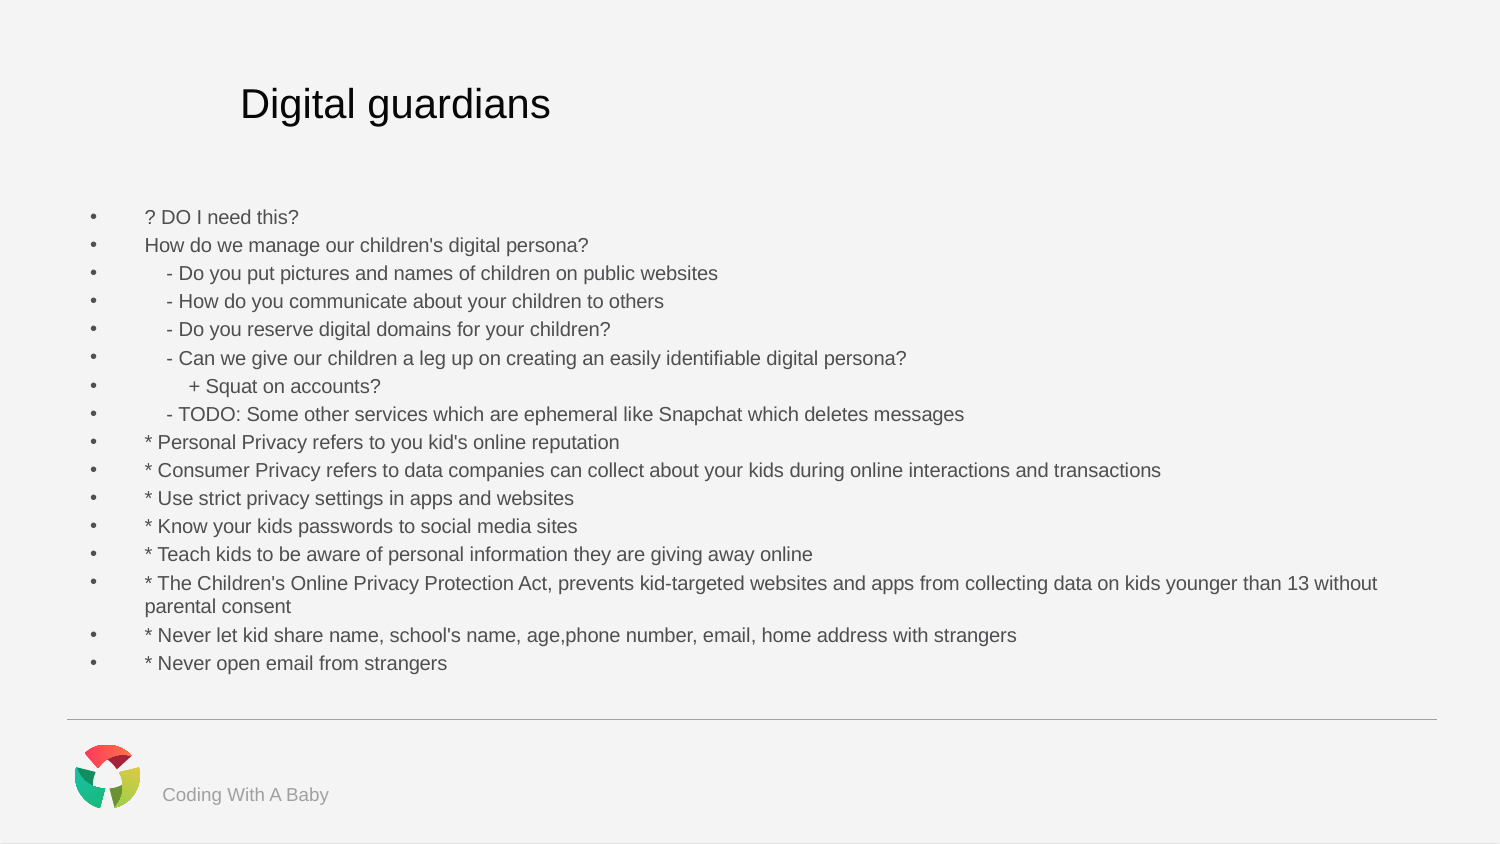

# Digital guardians
? DO I need this?
How do we manage our children's digital persona?
    - Do you put pictures and names of children on public websites
    - How do you communicate about your children to others
    - Do you reserve digital domains for your children?
    - Can we give our children a leg up on creating an easily identifiable digital persona?
        + Squat on accounts?
    - TODO: Some other services which are ephemeral like Snapchat which deletes messages
* Personal Privacy refers to you kid's online reputation
* Consumer Privacy refers to data companies can collect about your kids during online interactions and transactions
* Use strict privacy settings in apps and websites
* Know your kids passwords to social media sites
* Teach kids to be aware of personal information they are giving away online
* The Children's Online Privacy Protection Act, prevents kid-targeted websites and apps from collecting data on kids younger than 13 without parental consent
* Never let kid share name, school's name, age,phone number, email, home address with strangers
* Never open email from strangers